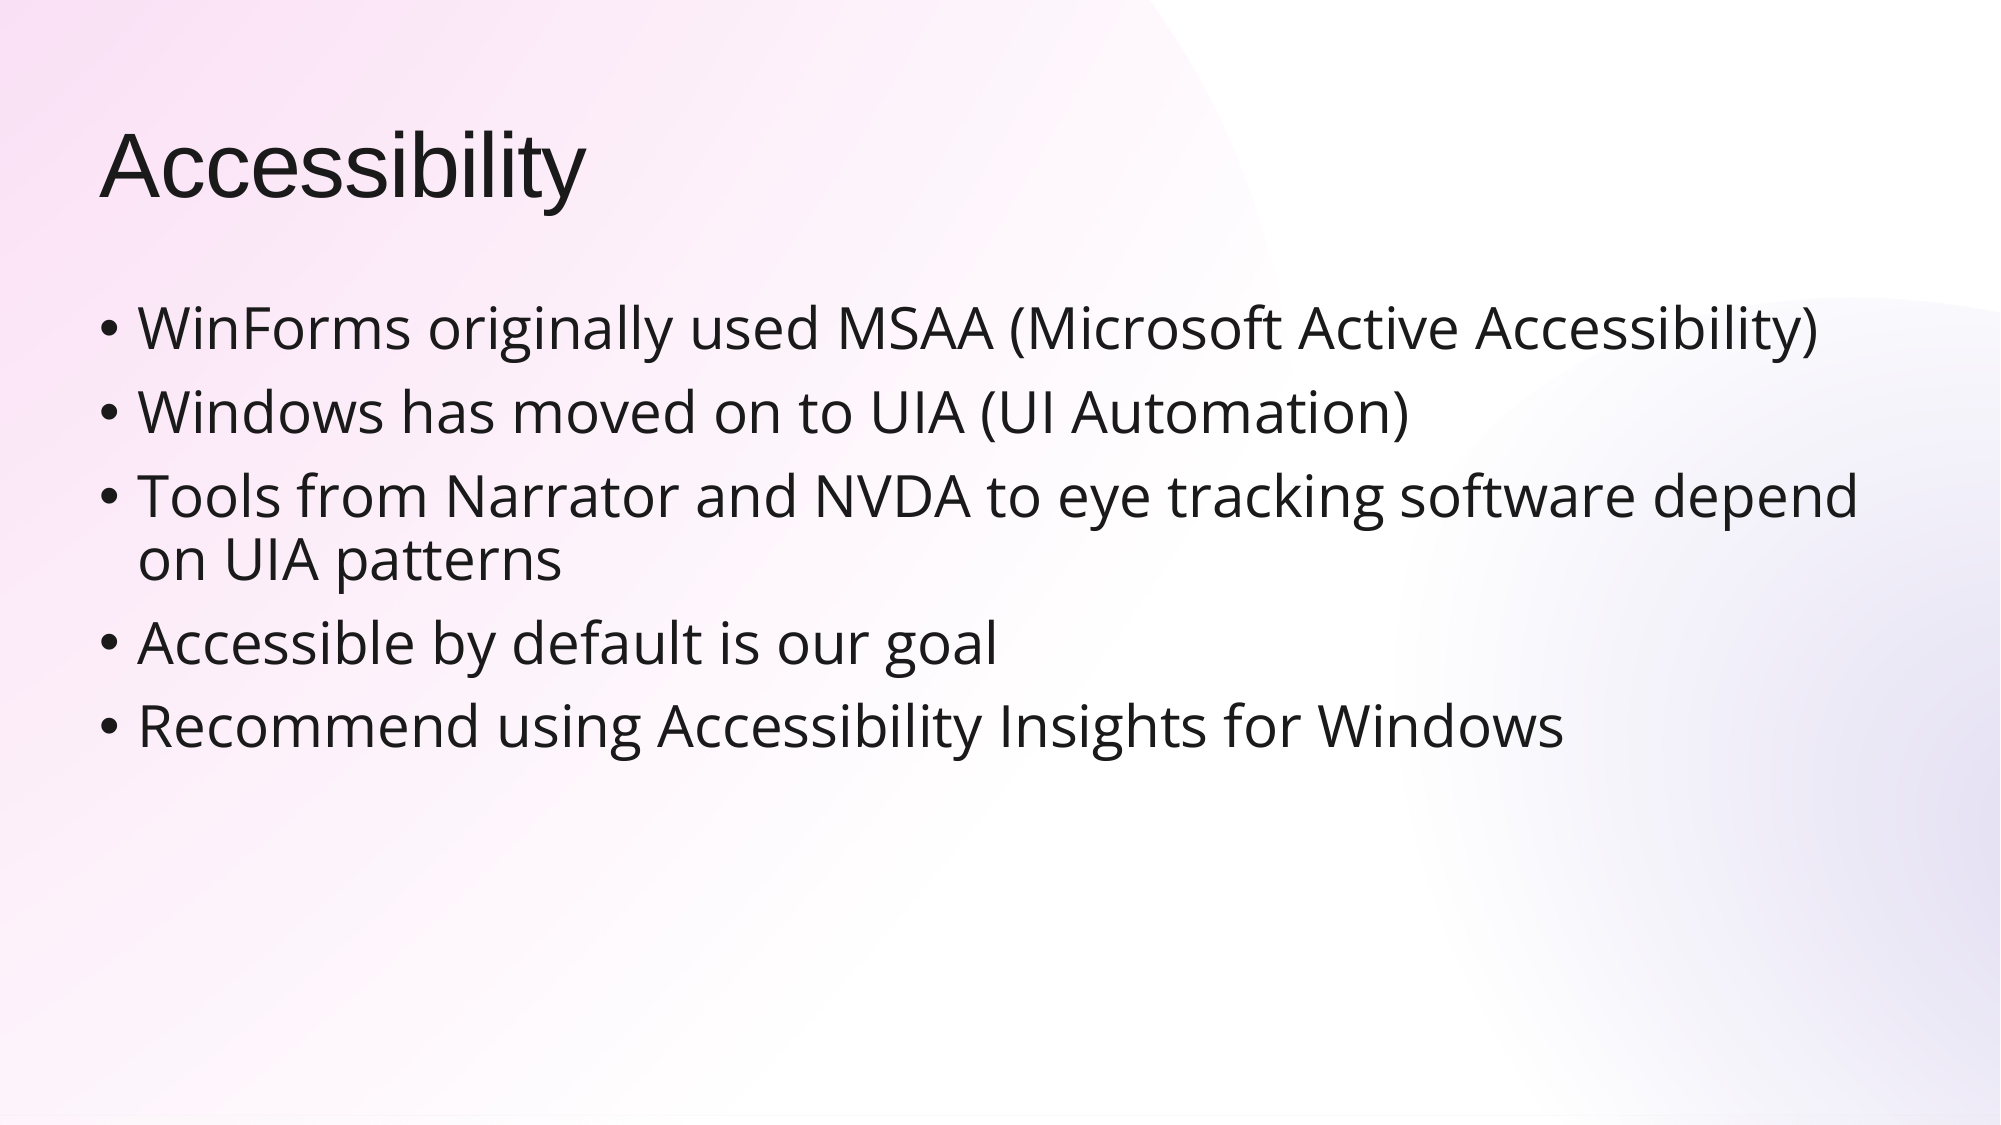

# Accessibility
WinForms originally used MSAA (Microsoft Active Accessibility)
Windows has moved on to UIA (UI Automation)
Tools from Narrator and NVDA to eye tracking software depend on UIA patterns
Accessible by default is our goal
Recommend using Accessibility Insights for Windows